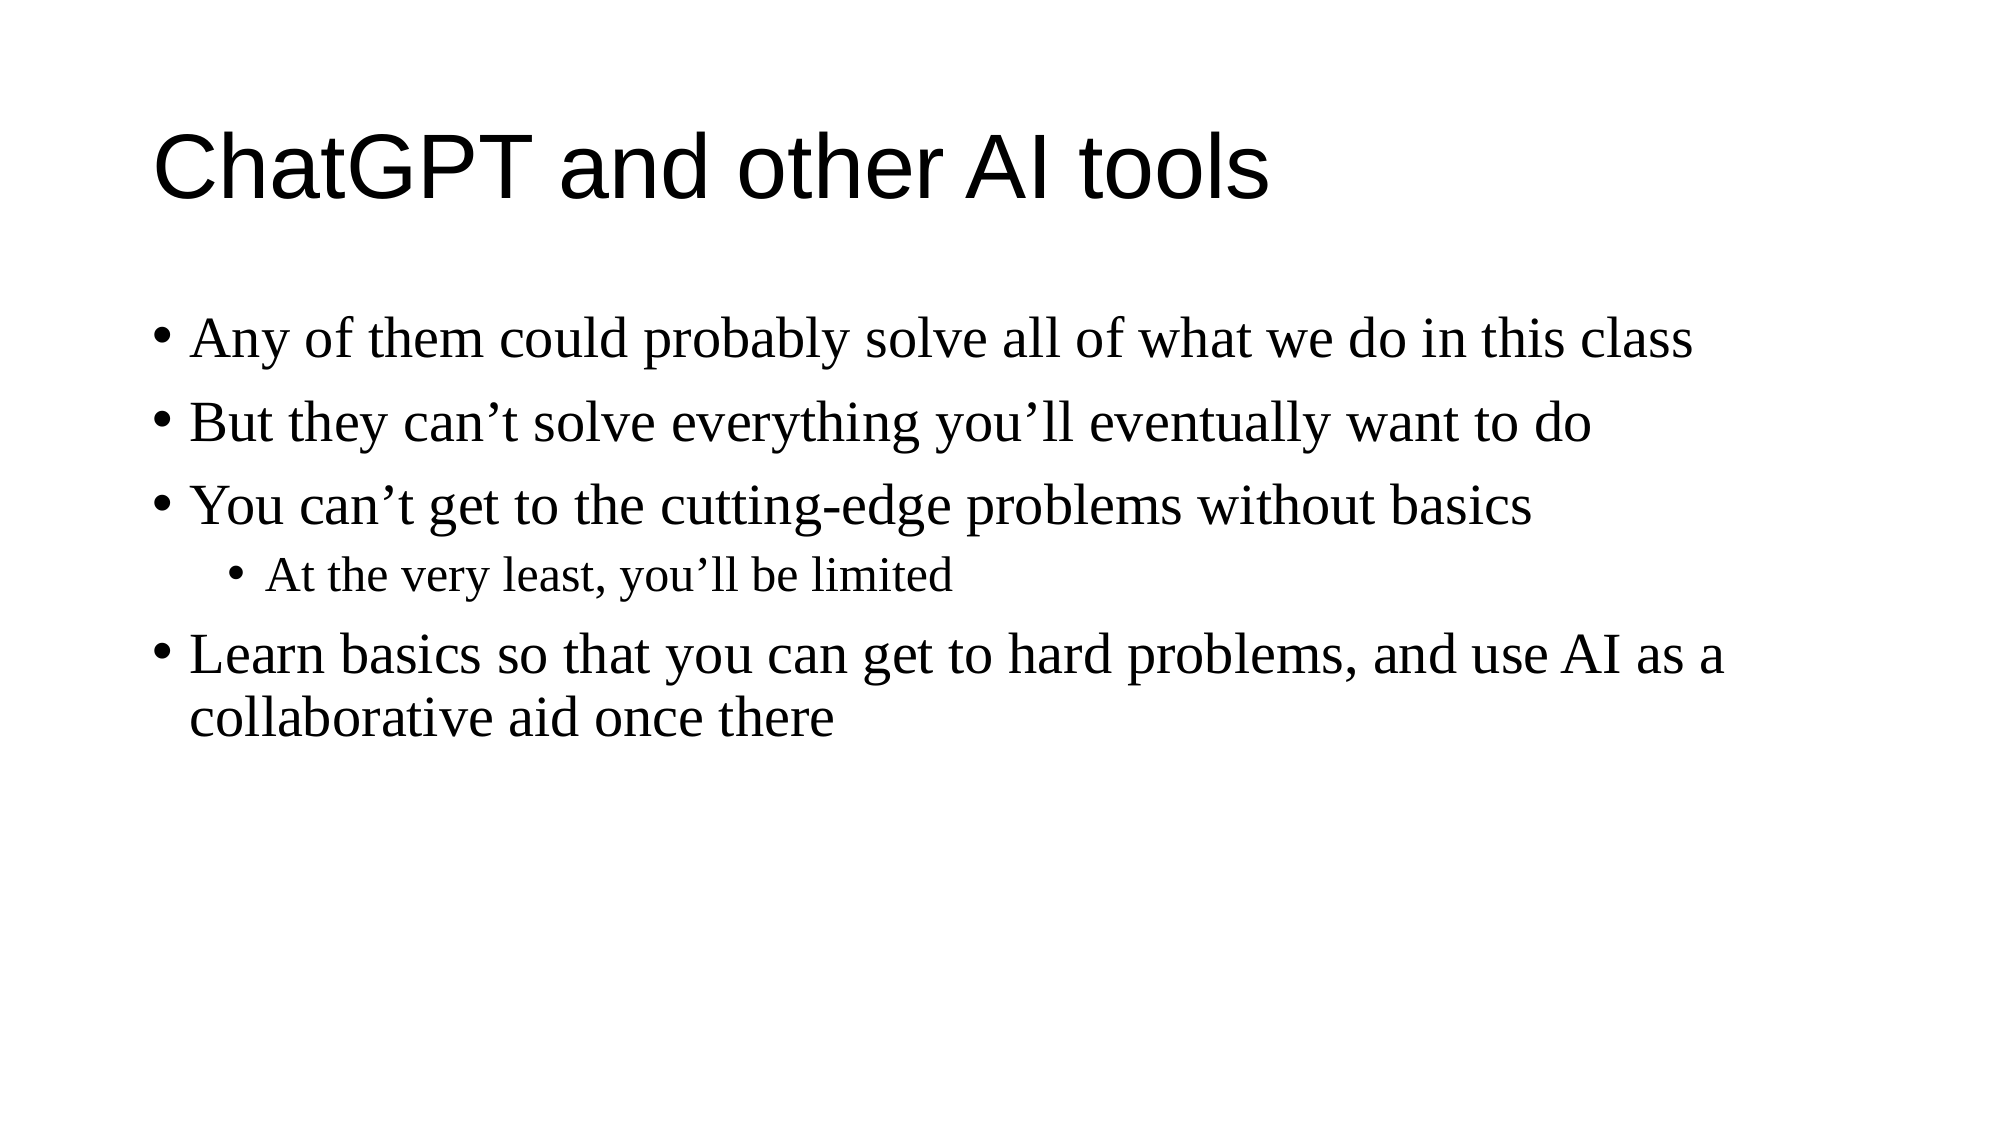

# ChatGPT and other AI tools
Any of them could probably solve all of what we do in this class
But they can’t solve everything you’ll eventually want to do
You can’t get to the cutting-edge problems without basics
At the very least, you’ll be limited
Learn basics so that you can get to hard problems, and use AI as a collaborative aid once there